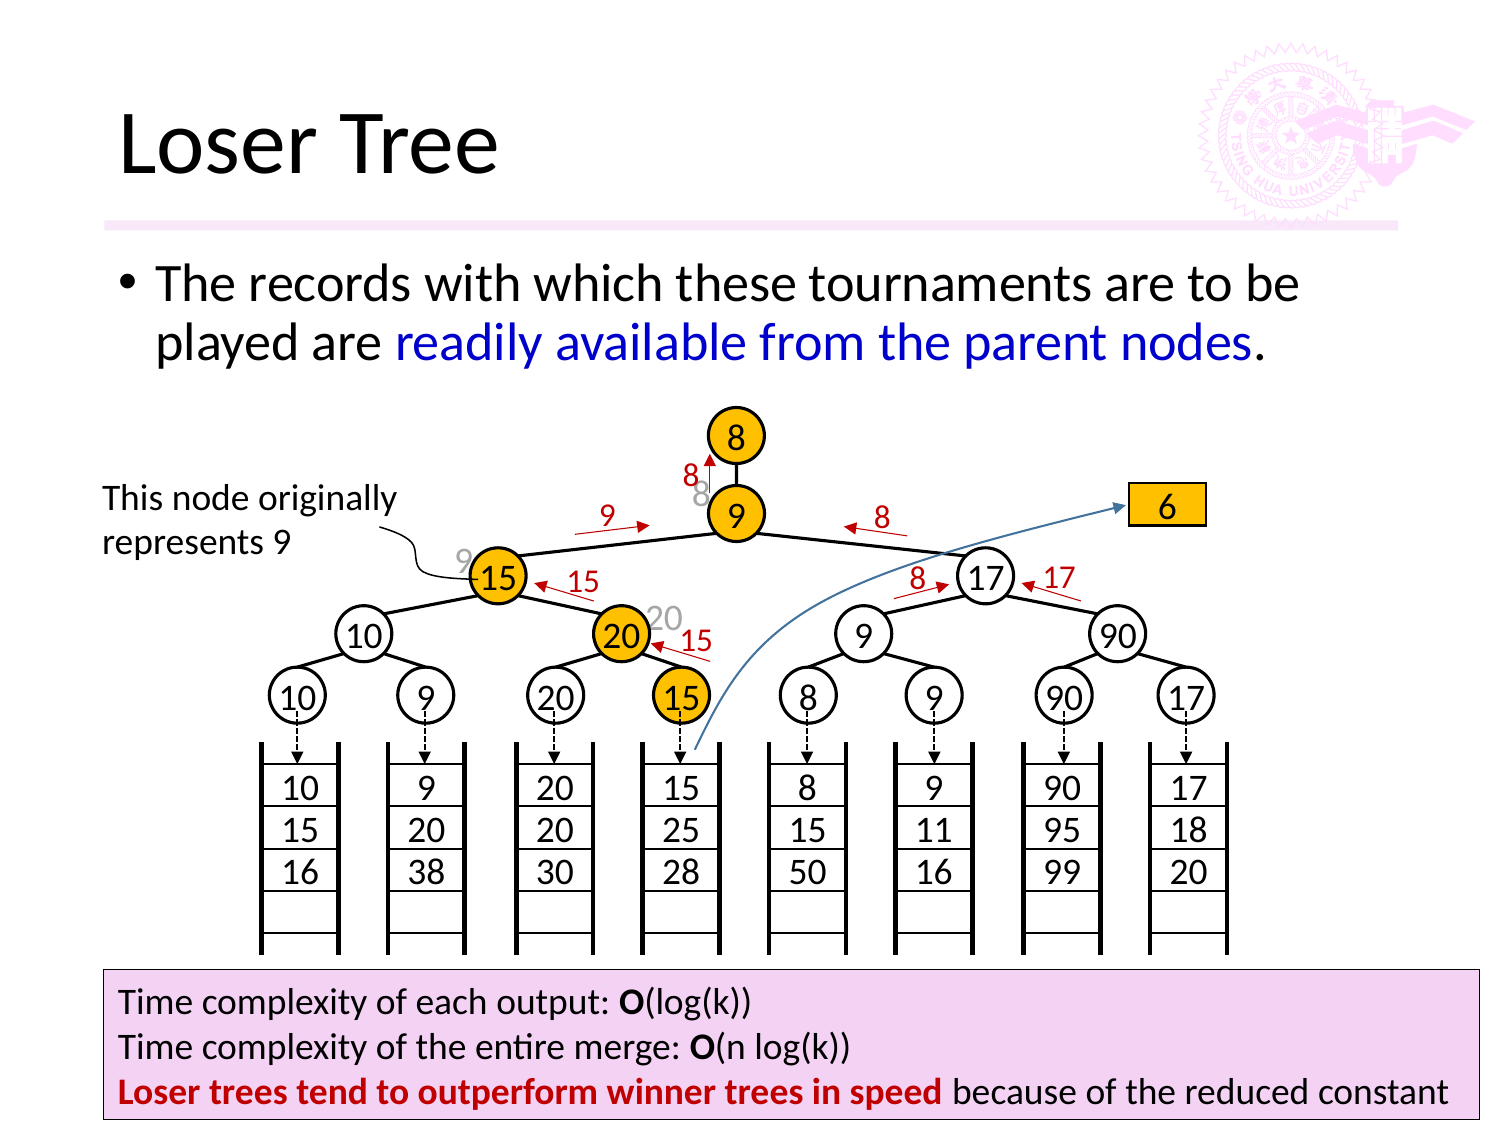

# Loser Tree
The records with which these tournaments are to be played are readily available from the parent nodes.

8
8
8
This node originally represents 9
6
9
9
8

9
15
17
17
8
15
20
10
20
9
90
15
10
9
20
15
8
9
90
17
10
9
20
15
8
9
90
17
15
20
20
25
15
11
95
18
16
38
30
28
50
16
99
20

Time complexity of each output: O(log(k))
Time complexity of the entire merge: O(n log(k))
Loser trees tend to outperform winner trees in speed because of the reduced constant
304